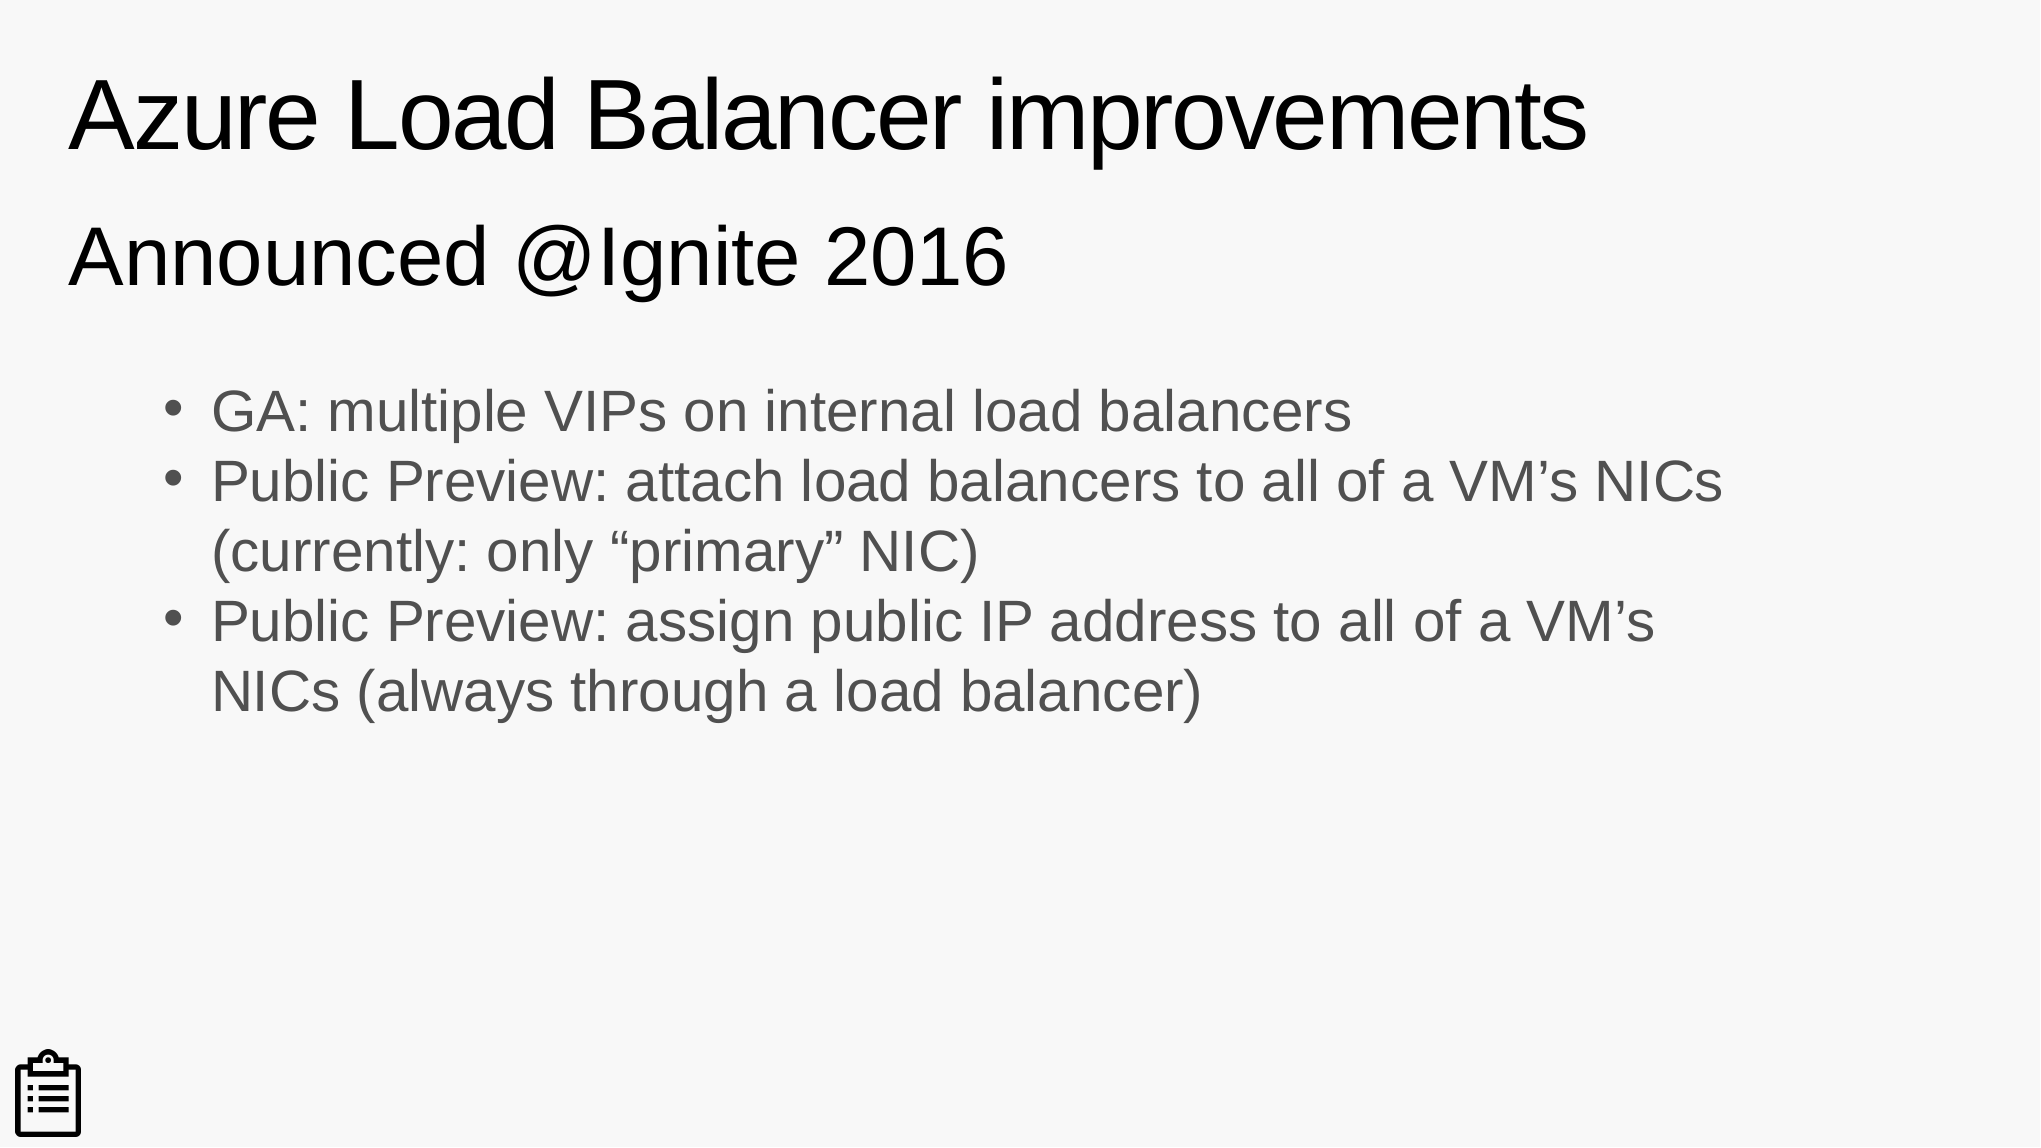

# Azure Load Balancer improvements
Announced @Ignite 2016
GA: multiple VIPs on internal load balancers
Public Preview: attach load balancers to all of a VM’s NICs (currently: only “primary” NIC)
Public Preview: assign public IP address to all of a VM’s NICs (always through a load balancer)